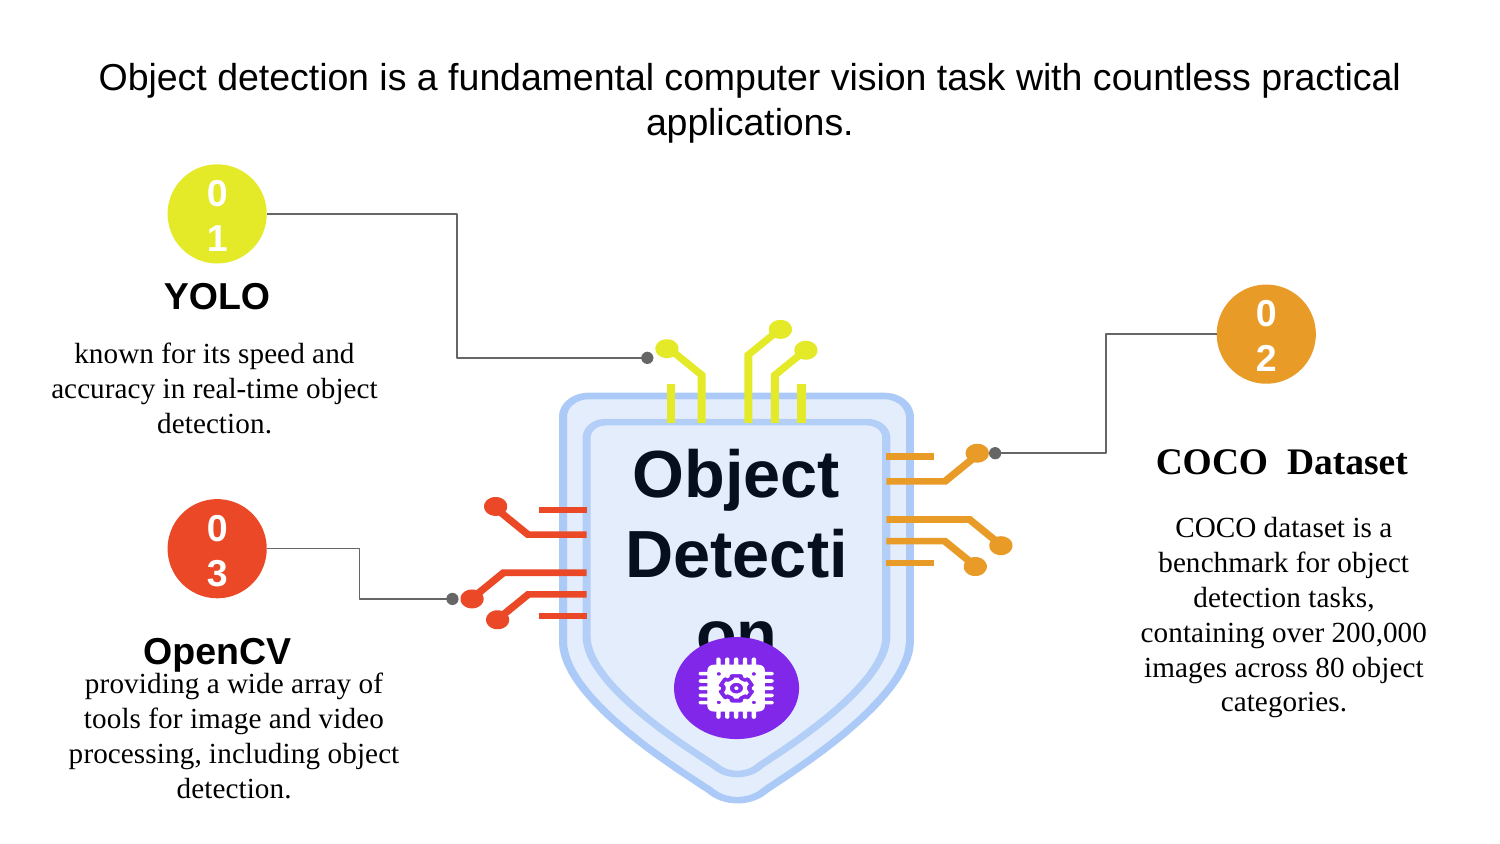

# Object detection is a fundamental computer vision task with countless practical applications.
01
YOLO
known for its speed and accuracy in real-time object detection.
02
COCO  Dataset
COCO dataset is a benchmark for object
detection tasks, containing over 200,000 images across 80 object categories.

03
OpenCV
providing a wide array of tools for image and video processing, including object detection.
Object Detection